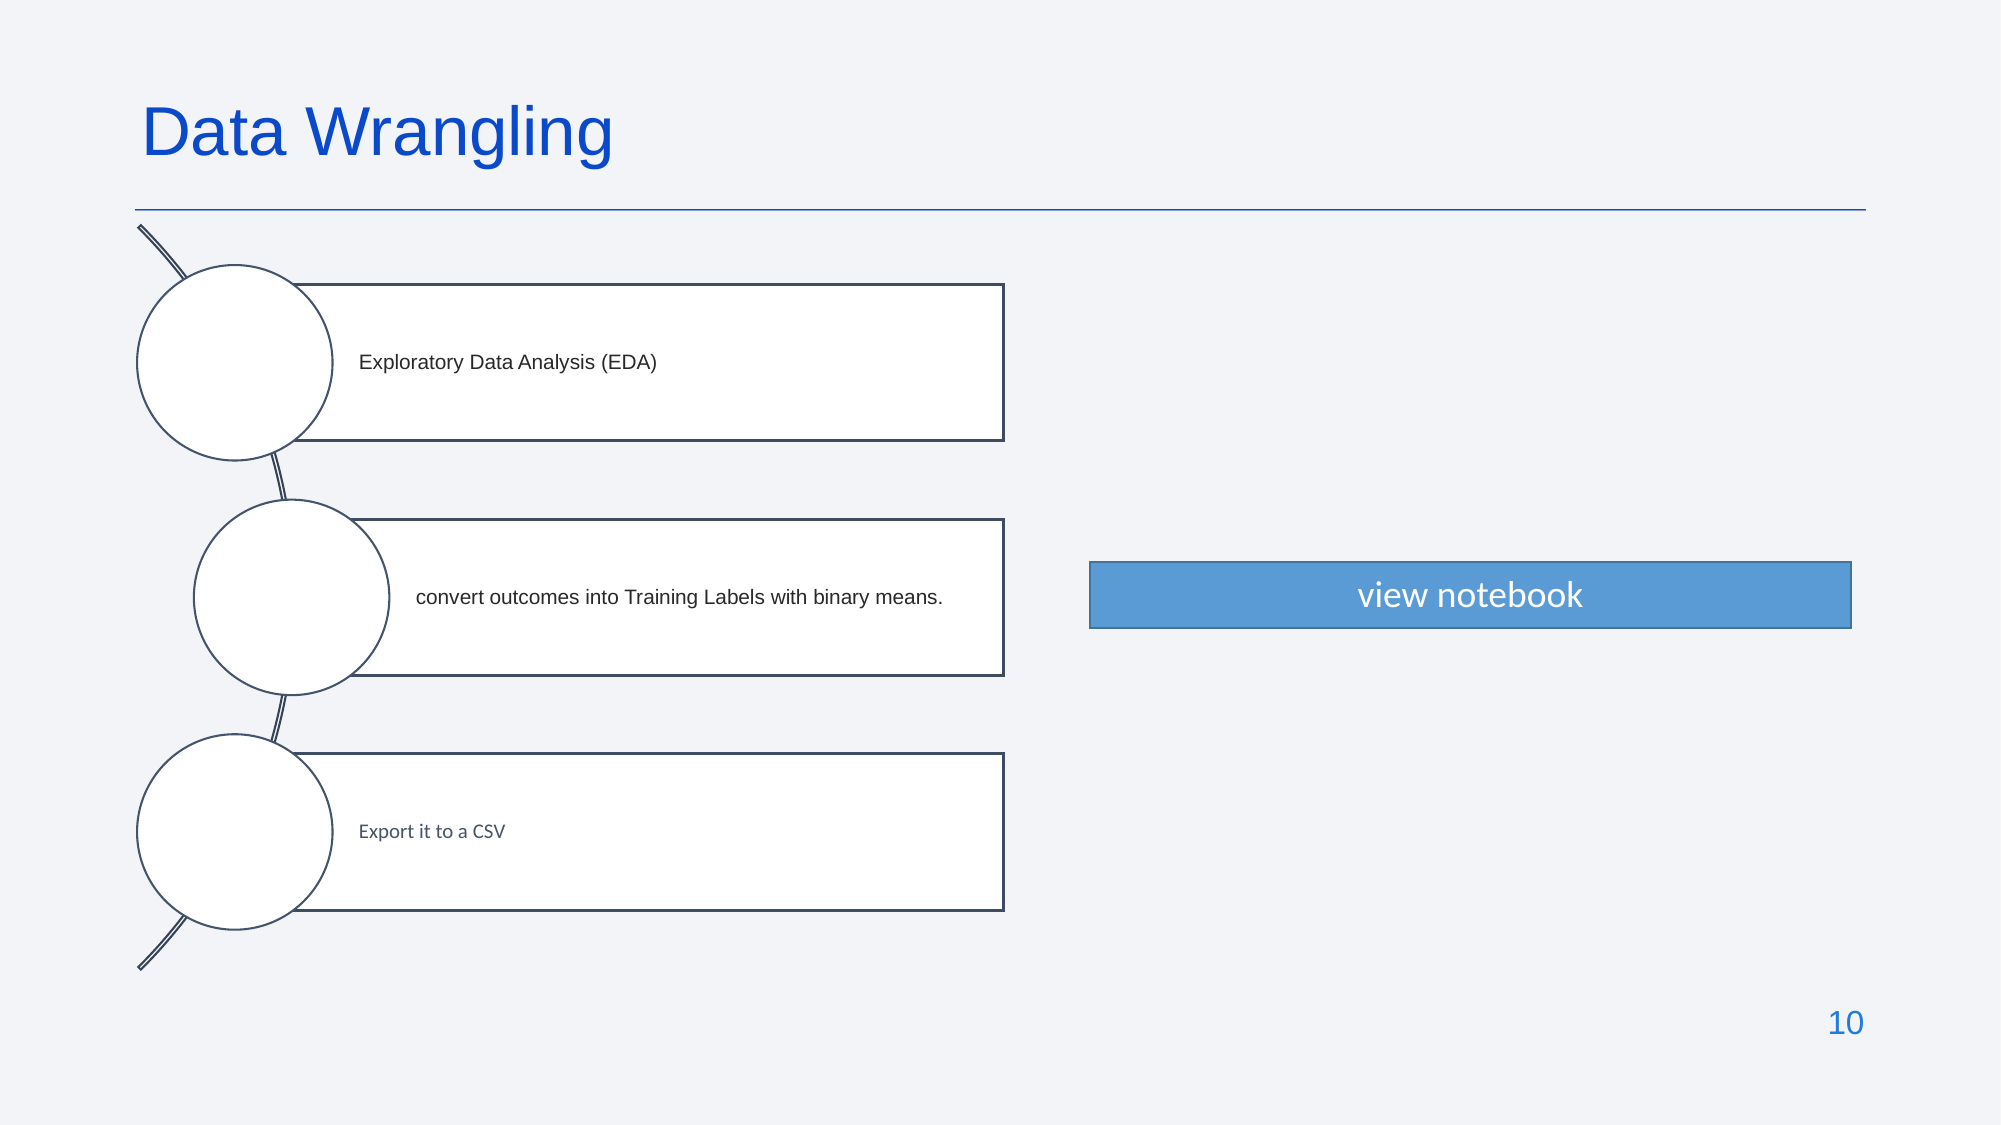

Data Wrangling
Exploratory Data Analysis (EDA)
convert outcomes into Training Labels with binary means.
Export it to a CSV

view notebook
10